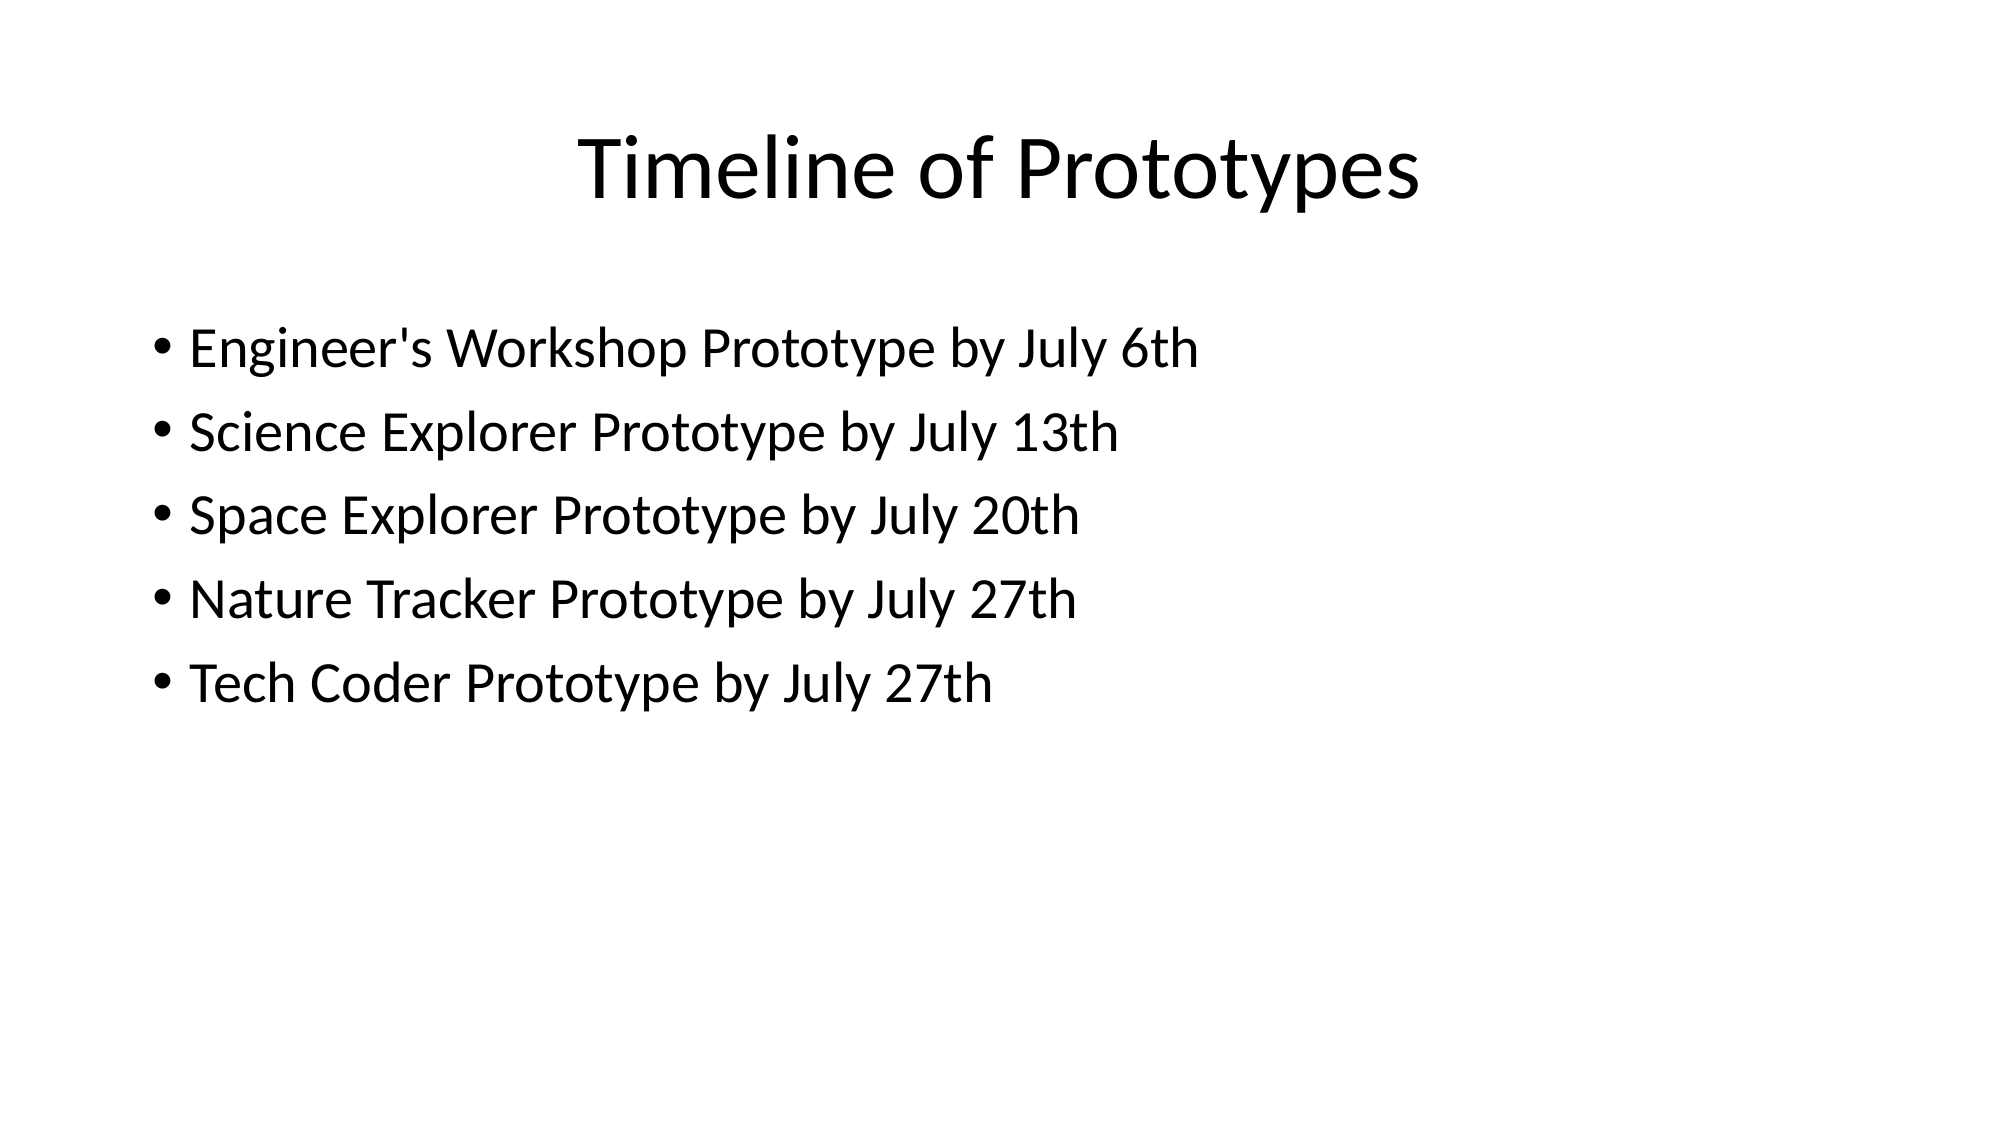

# Timeline of Prototypes
Engineer's Workshop Prototype by July 6th
Science Explorer Prototype by July 13th
Space Explorer Prototype by July 20th
Nature Tracker Prototype by July 27th
Tech Coder Prototype by July 27th